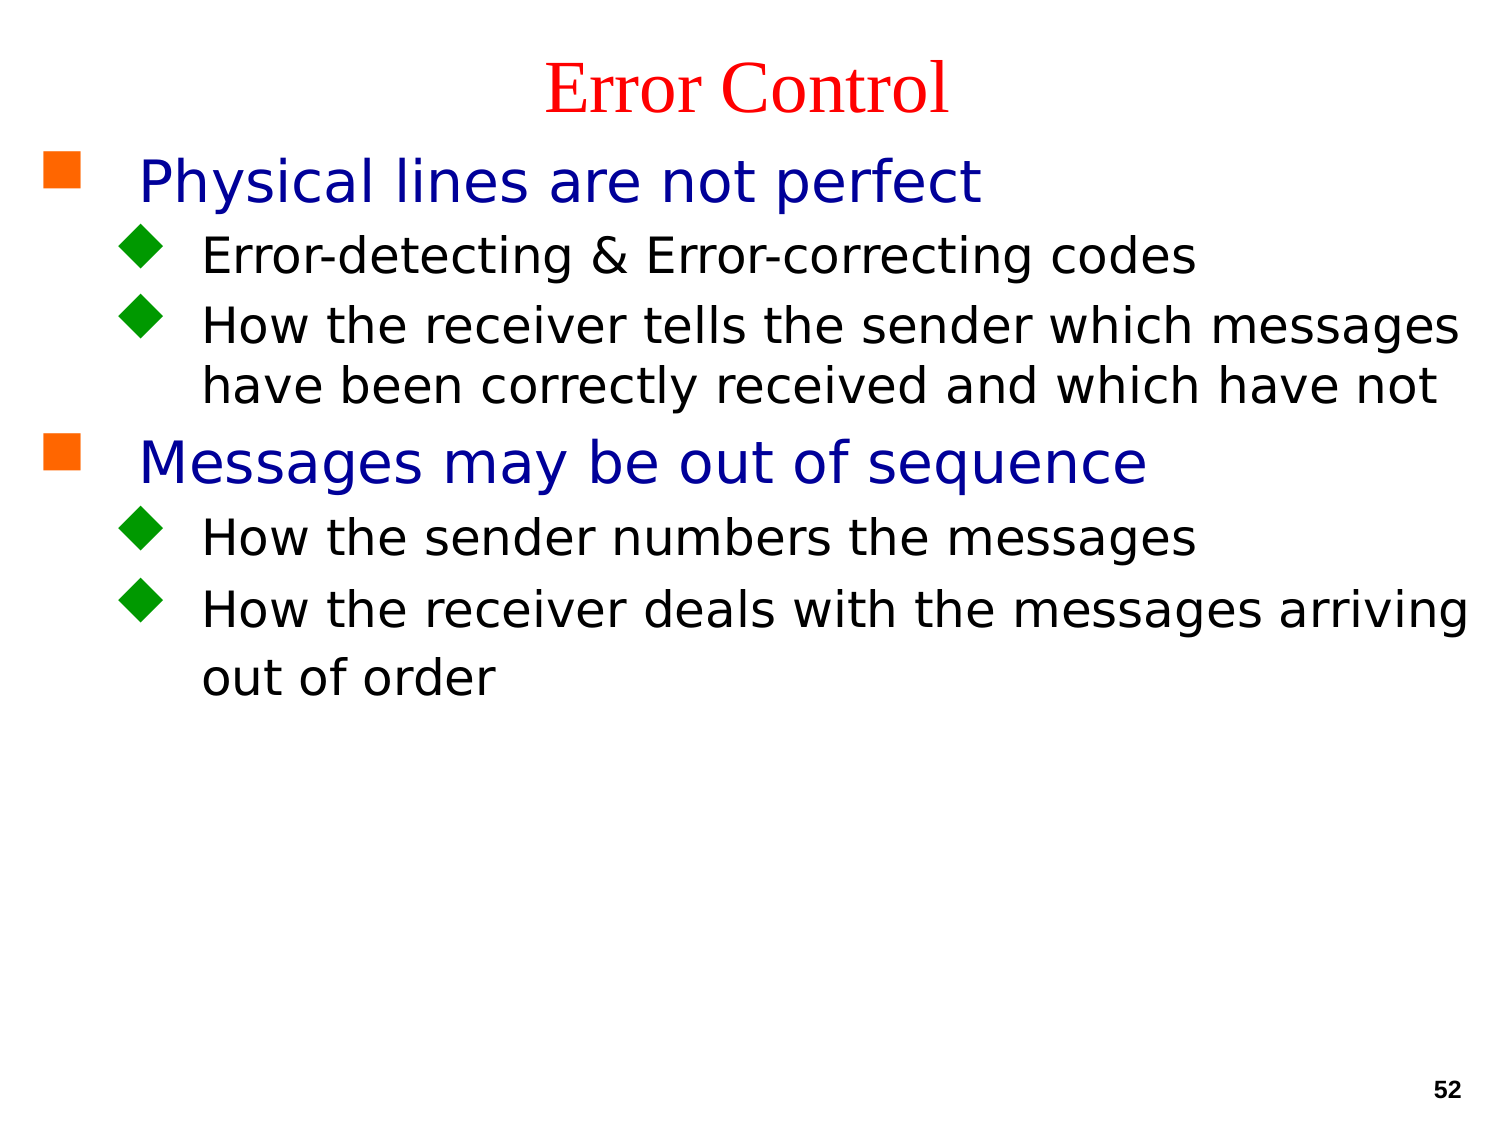

# Error Control
Physical lines are not perfect
Error-detecting & Error-correcting codes
How the receiver tells the sender which messages have been correctly received and which have not
Messages may be out of sequence
How the sender numbers the messages
How the receiver deals with the messages arriving out of order